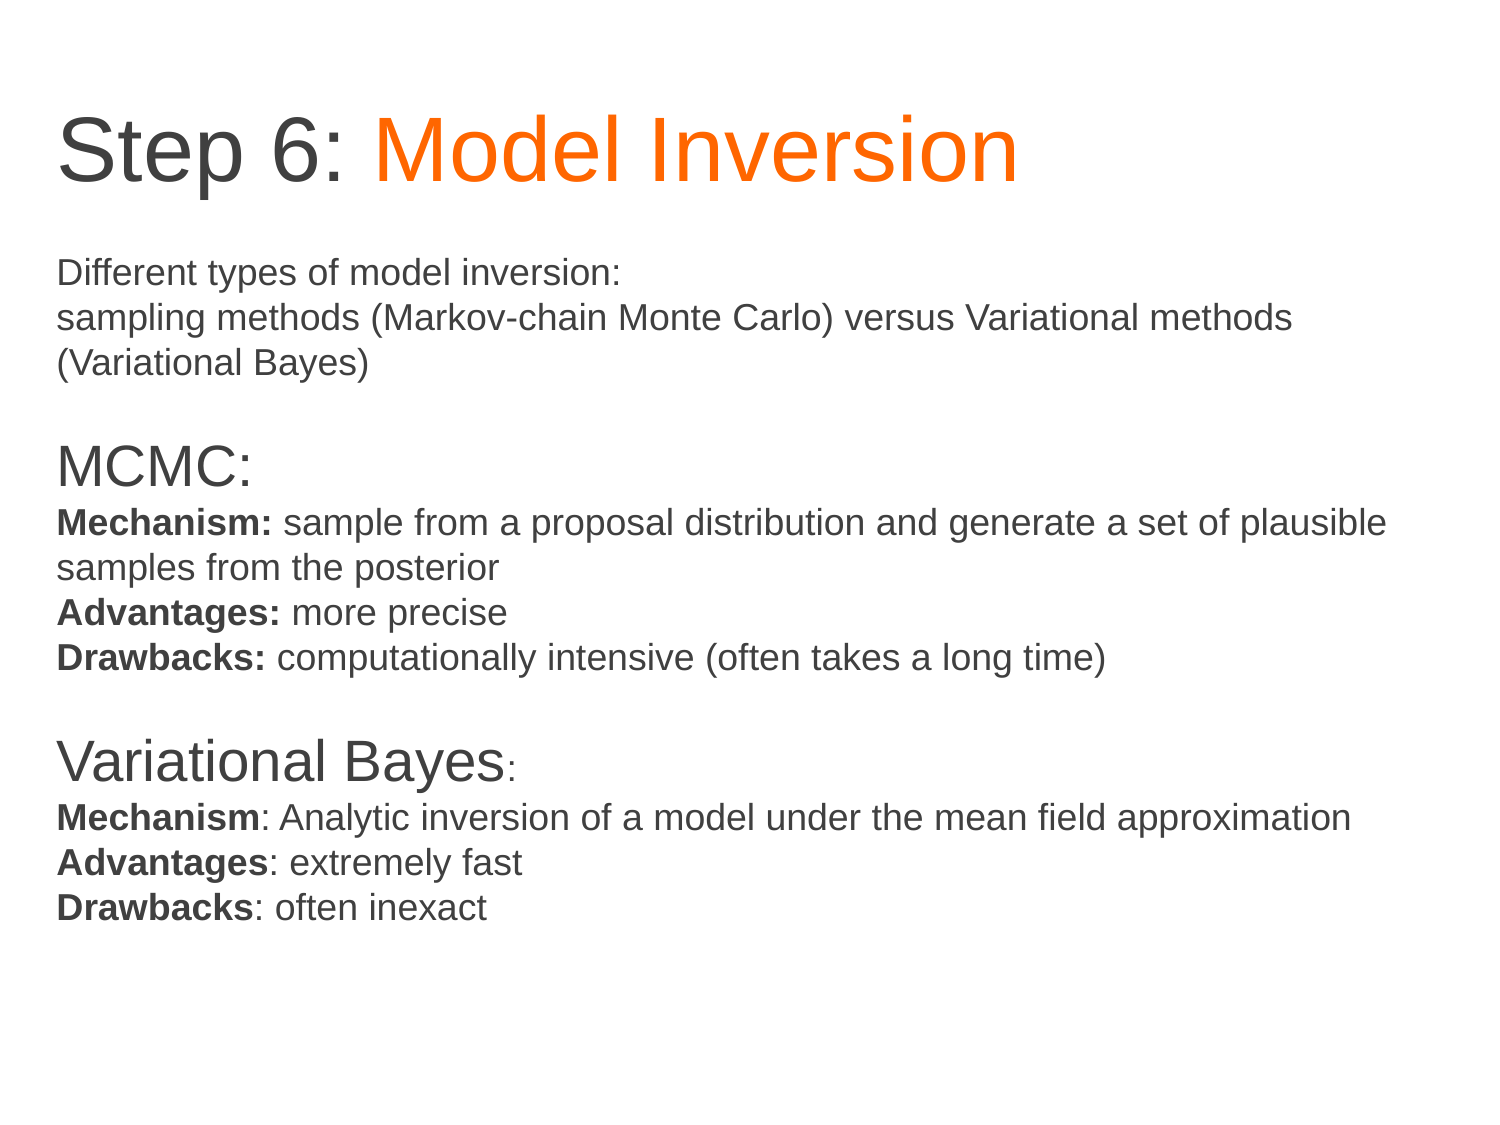

# Step 6: Model Inversion
Different types of model inversion:
sampling methods (Markov-chain Monte Carlo) versus Variational methods (Variational Bayes)

MCMC:
Mechanism: sample from a proposal distribution and generate a set of plausible samples from the posterior
Advantages: more precise
Drawbacks: computationally intensive (often takes a long time)

Variational Bayes:
Mechanism: Analytic inversion of a model under the mean field approximation
Advantages: extremely fast
Drawbacks: often inexact